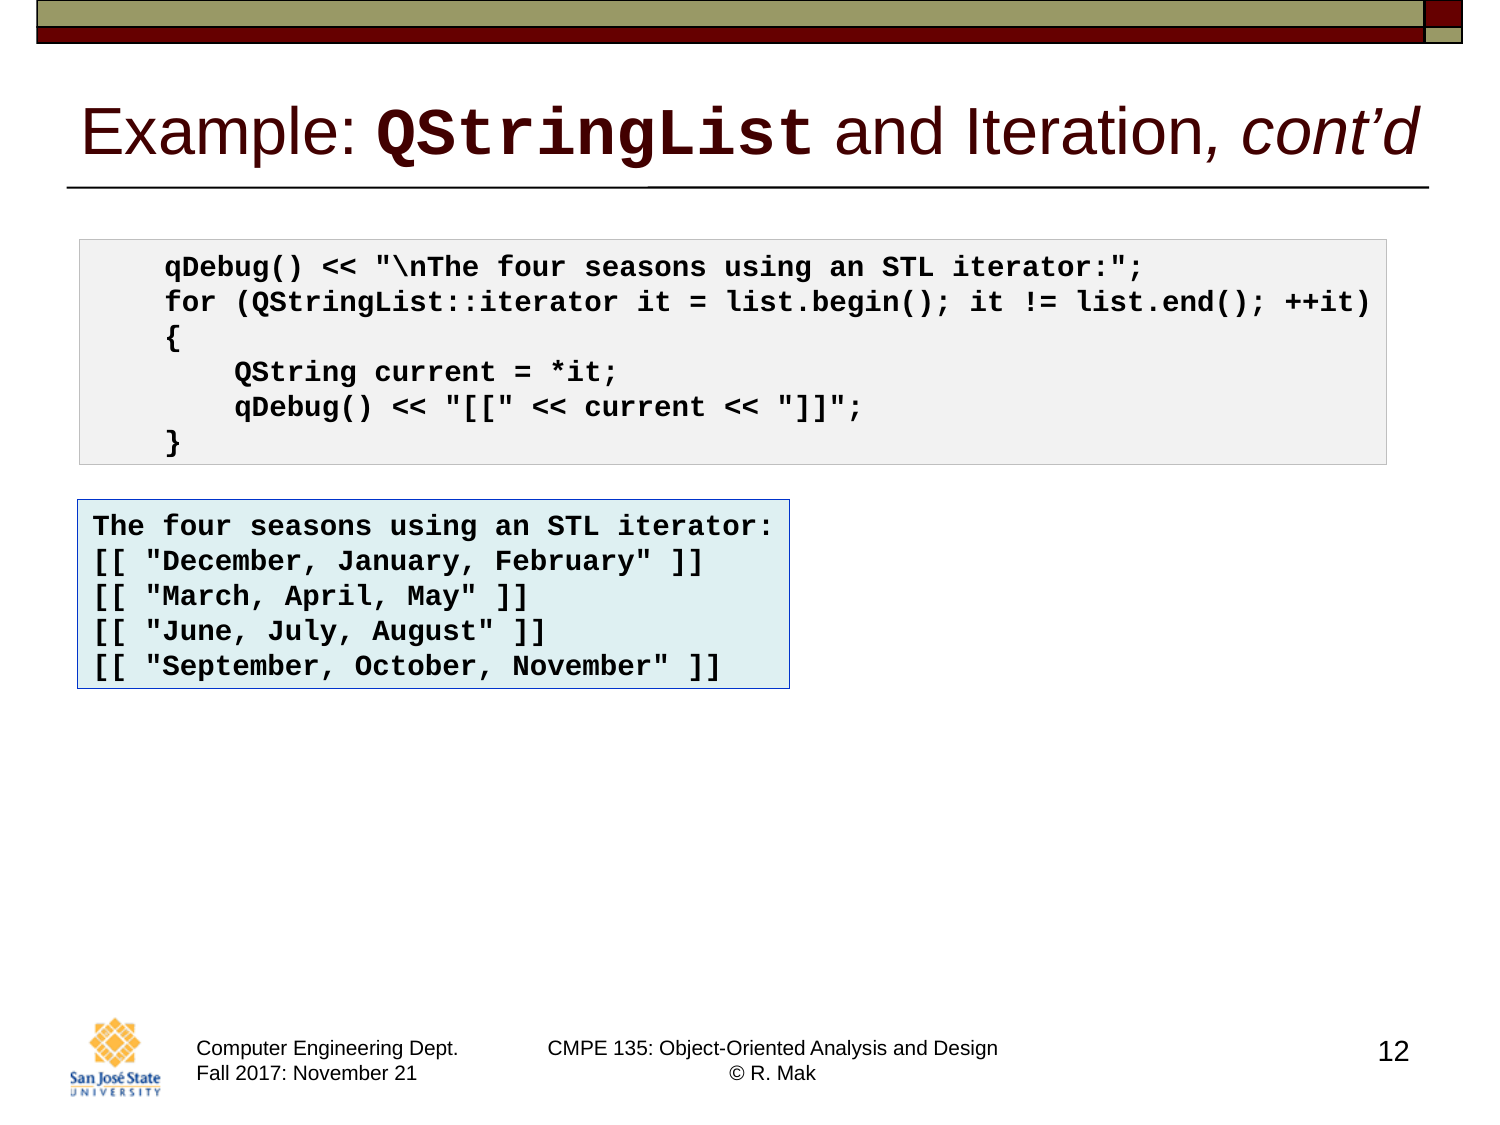

# Example: QStringList and Iteration, cont’d
    qDebug() << "\nThe four seasons using an STL iterator:";
    for (QStringList::iterator it = list.begin(); it != list.end(); ++it)
    {
        QString current = *it;
        qDebug() << "[[" << current << "]]";
    }
The four seasons using an STL iterator:
[[ "December, January, February" ]]
[[ "March, April, May" ]]
[[ "June, July, August" ]]
[[ "September, October, November" ]]
12